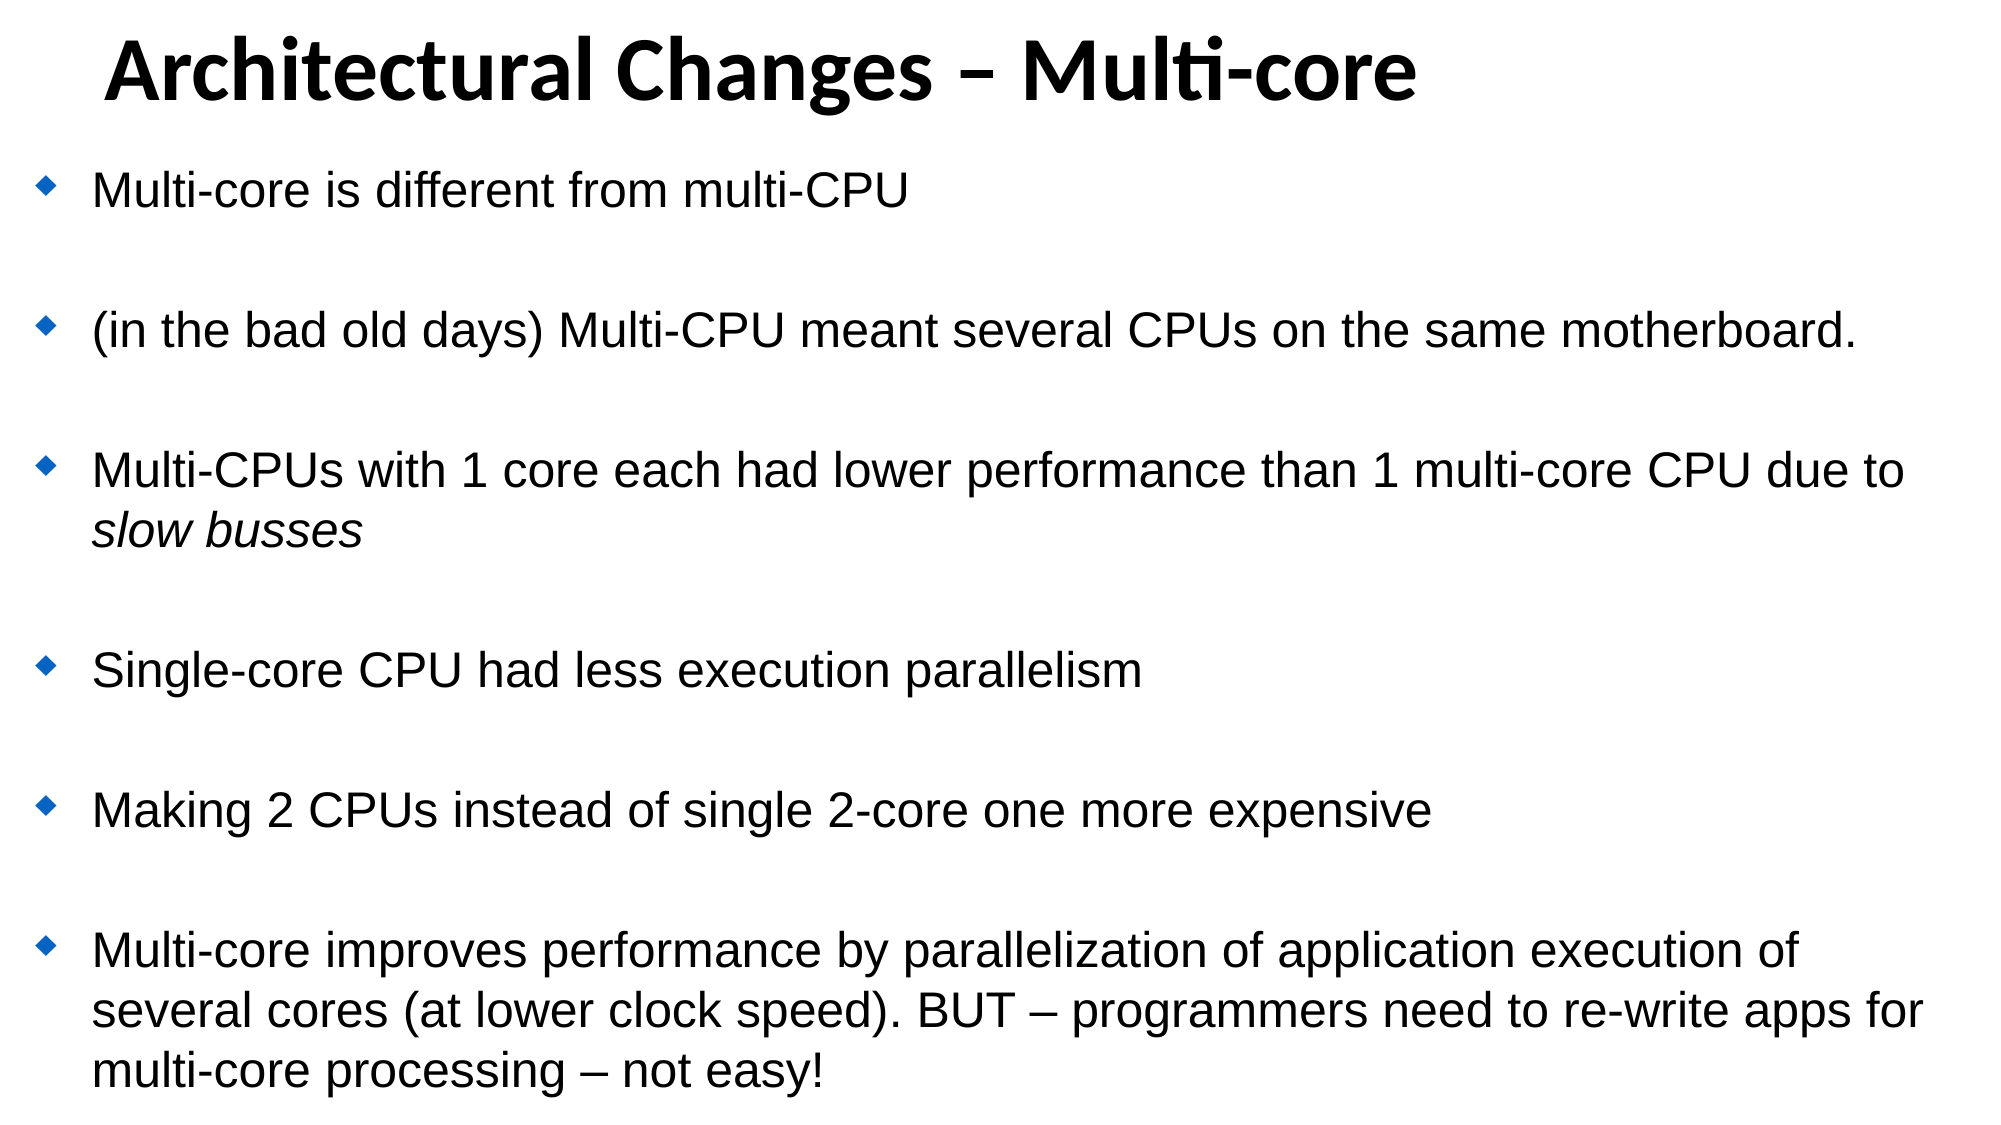

# Architectural Changes – Multi-core

Multi-core is different from multi-CPU

(in the bad old days) Multi-CPU meant several CPUs on the same motherboard.

Multi-CPUs with 1 core each had lower performance than 1 multi-core CPU due to slow busses

Single-core CPU had less execution parallelism

Making 2 CPUs instead of single 2-core one more expensive

Multi-core improves performance by parallelization of application execution of several cores (at lower clock speed). BUT – programmers need to re-write apps for multi-core processing – not easy!